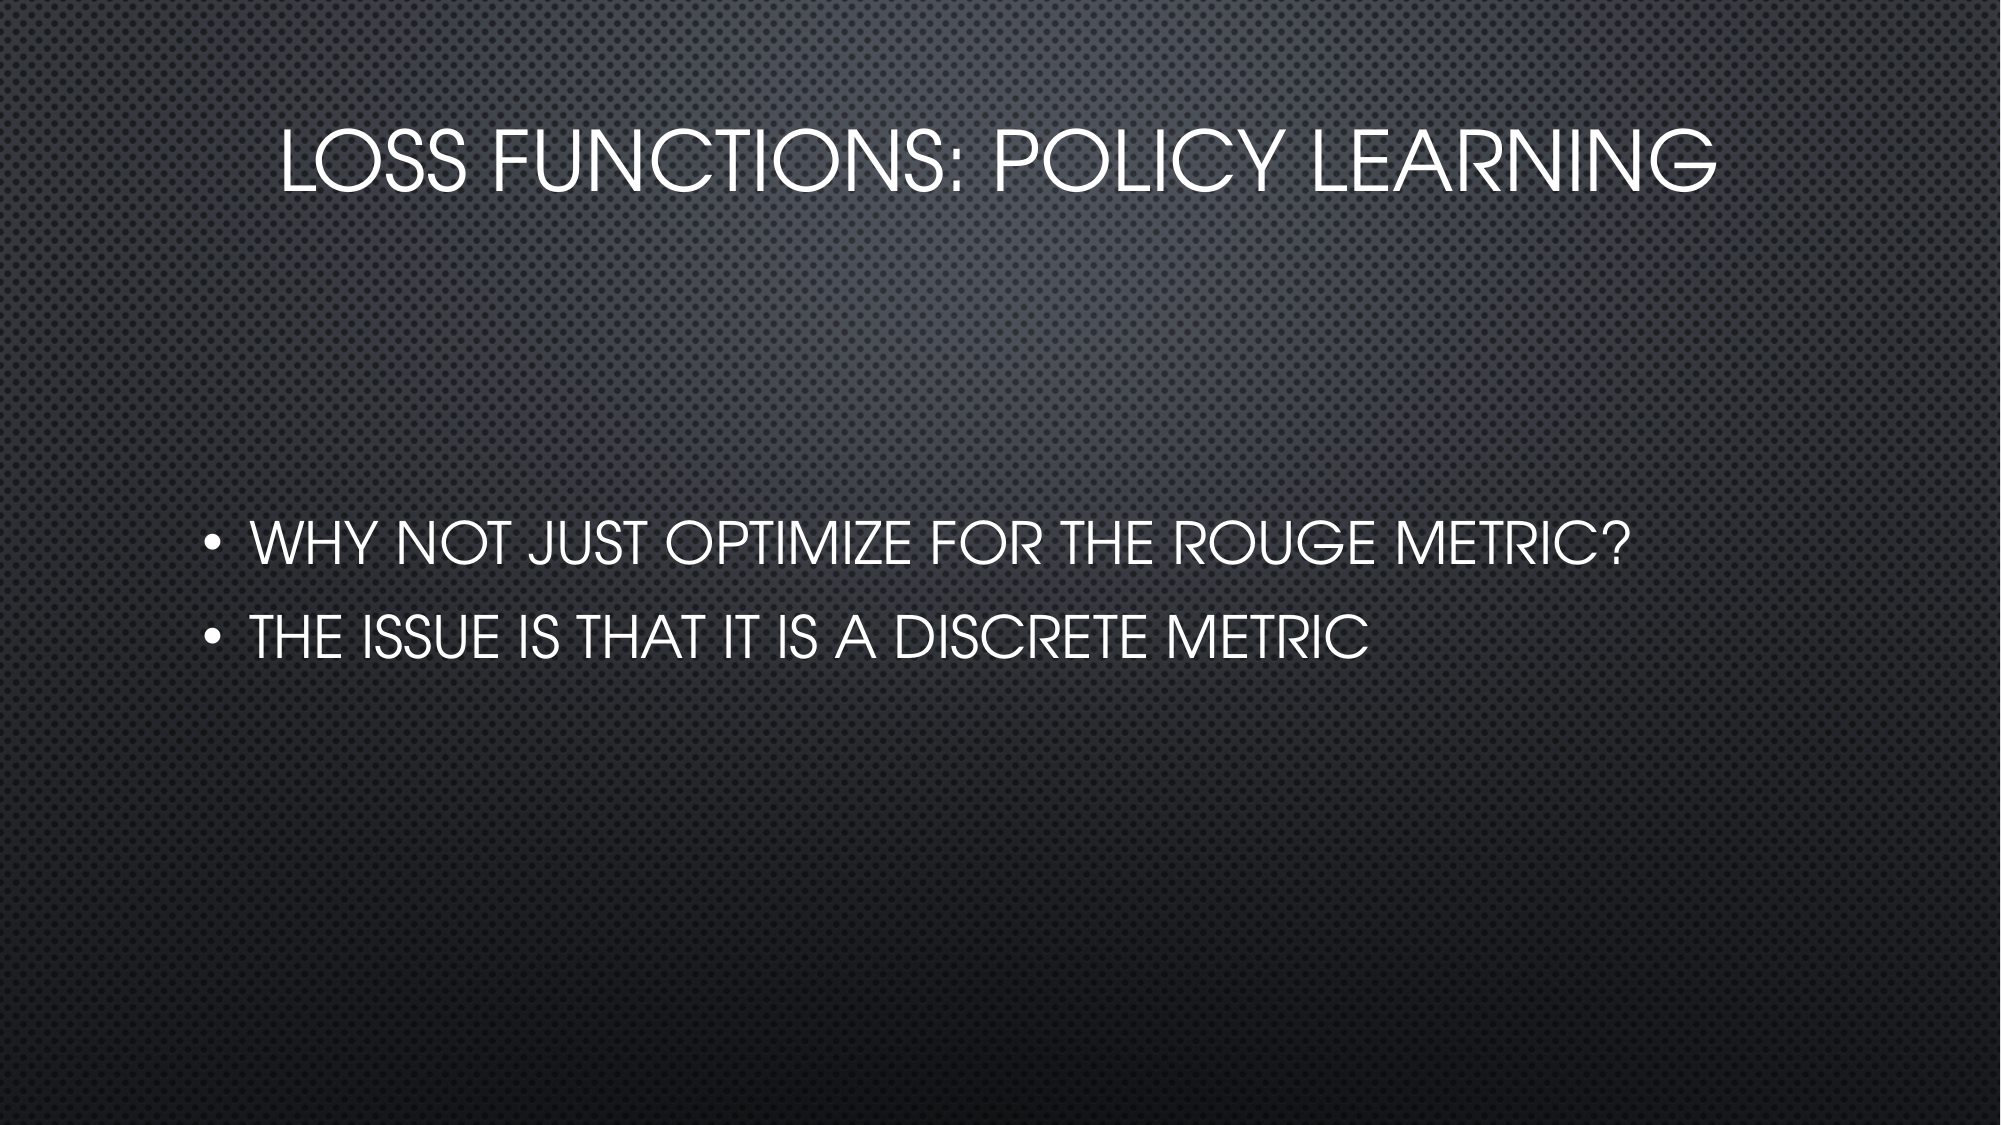

# Loss functions: policy learning
Why not just optimize for the rouge metric?
The issue is that it is a discrete metric